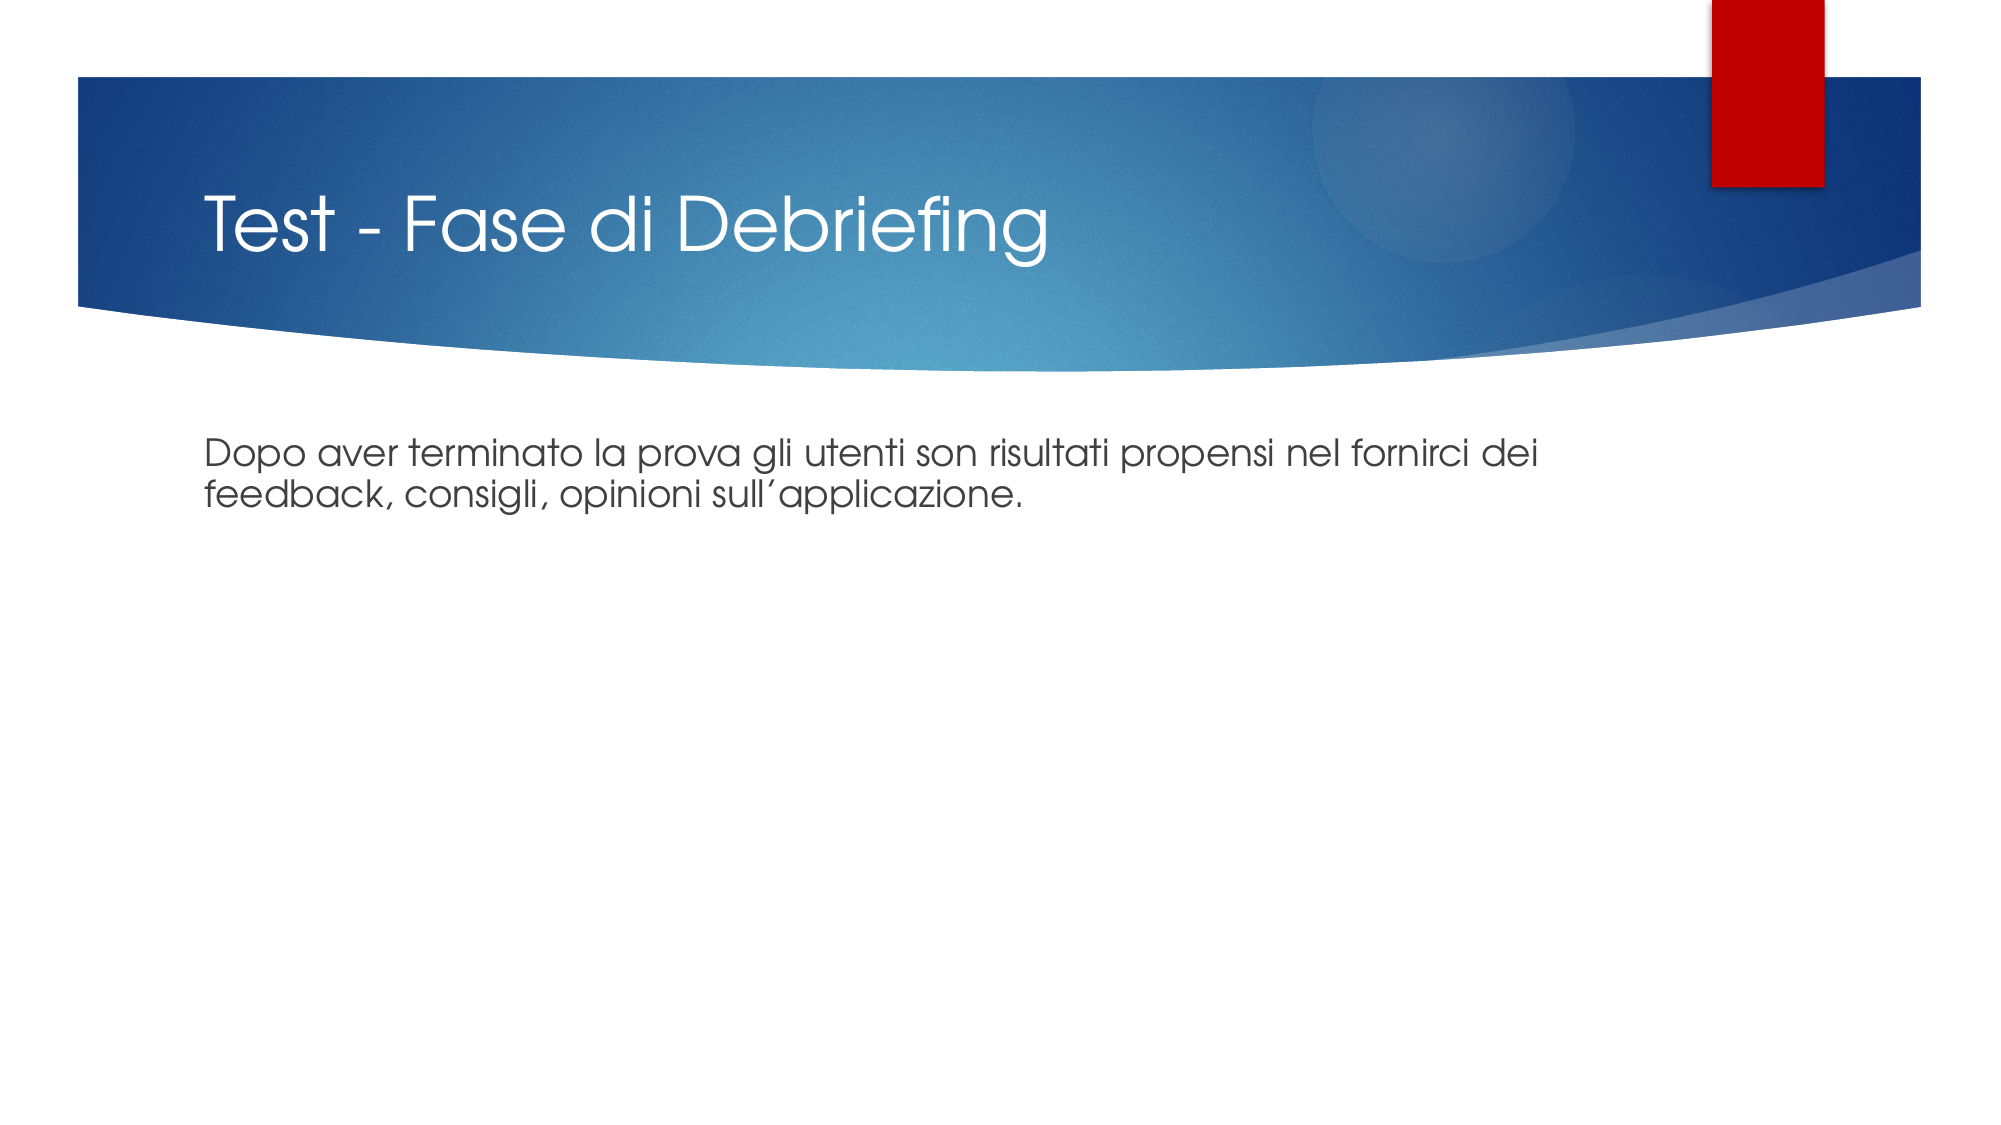

# Test - Fase di Debriefing
Dopo aver terminato la prova gli utenti son risultati propensi nel fornirci dei feedback, consigli, opinioni sull’applicazione.